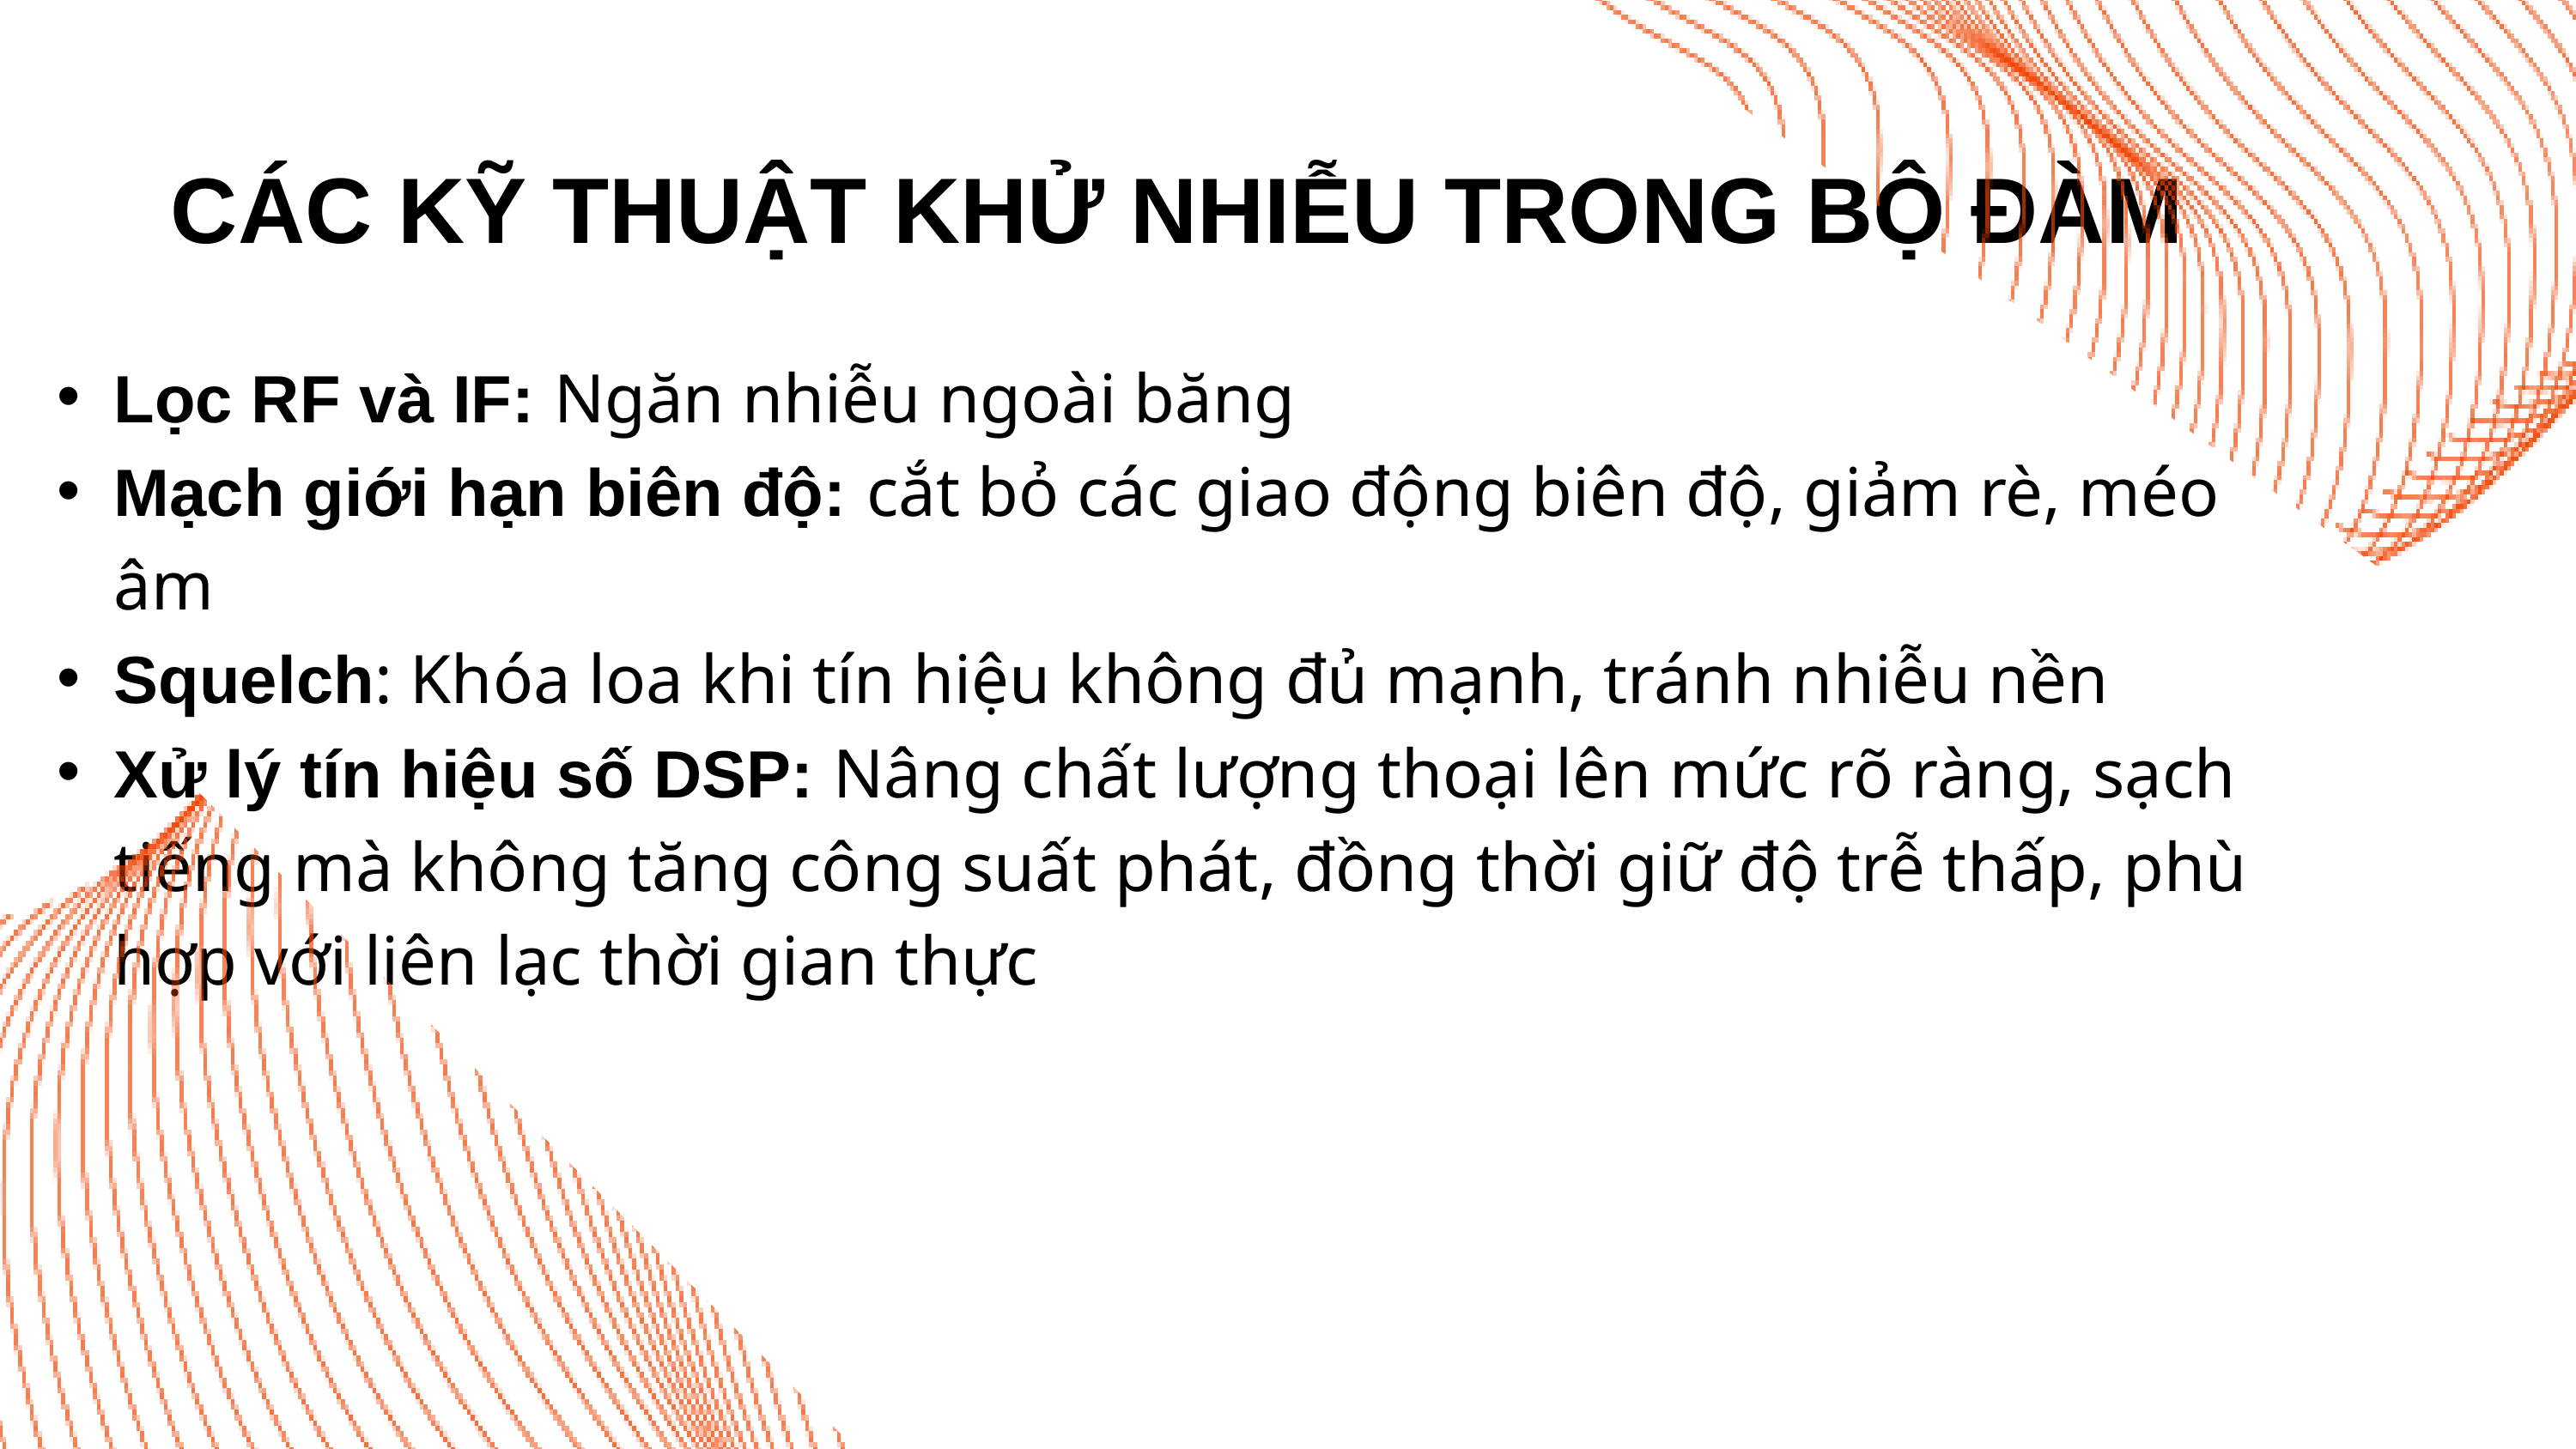

CÁC KỸ THUẬT KHỬ NHIỄU TRONG BỘ ĐÀM
Lọc RF và IF: Ngăn nhiễu ngoài băng
Mạch giới hạn biên độ: cắt bỏ các giao động biên độ, giảm rè, méo âm
Squelch: Khóa loa khi tín hiệu không đủ mạnh, tránh nhiễu nền
Xử lý tín hiệu số DSP: Nâng chất lượng thoại lên mức rõ ràng, sạch tiếng mà không tăng công suất phát, đồng thời giữ độ trễ thấp, phù hợp với liên lạc thời gian thực